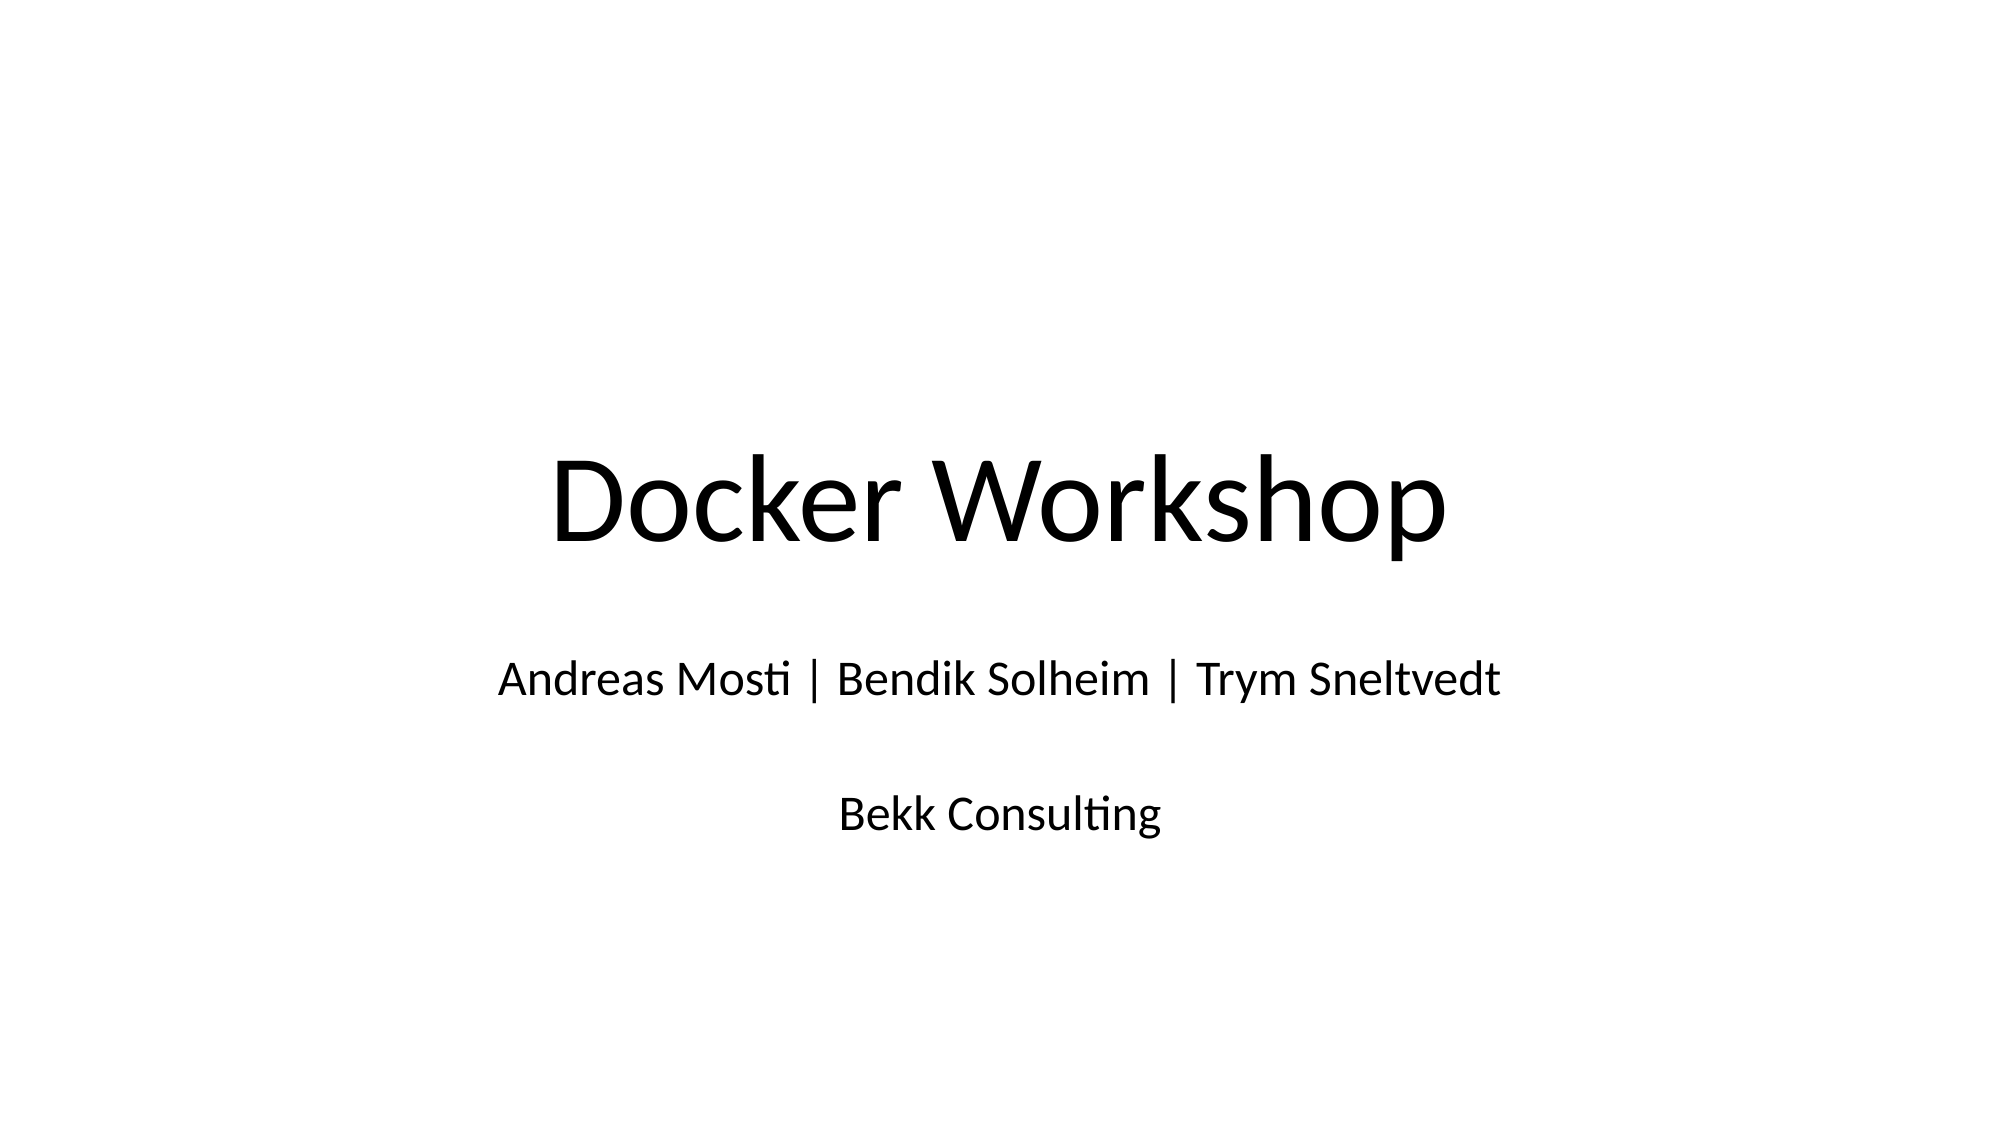

# Docker Workshop
Andreas Mosti | Bendik Solheim | Trym Sneltvedt
Bekk Consulting